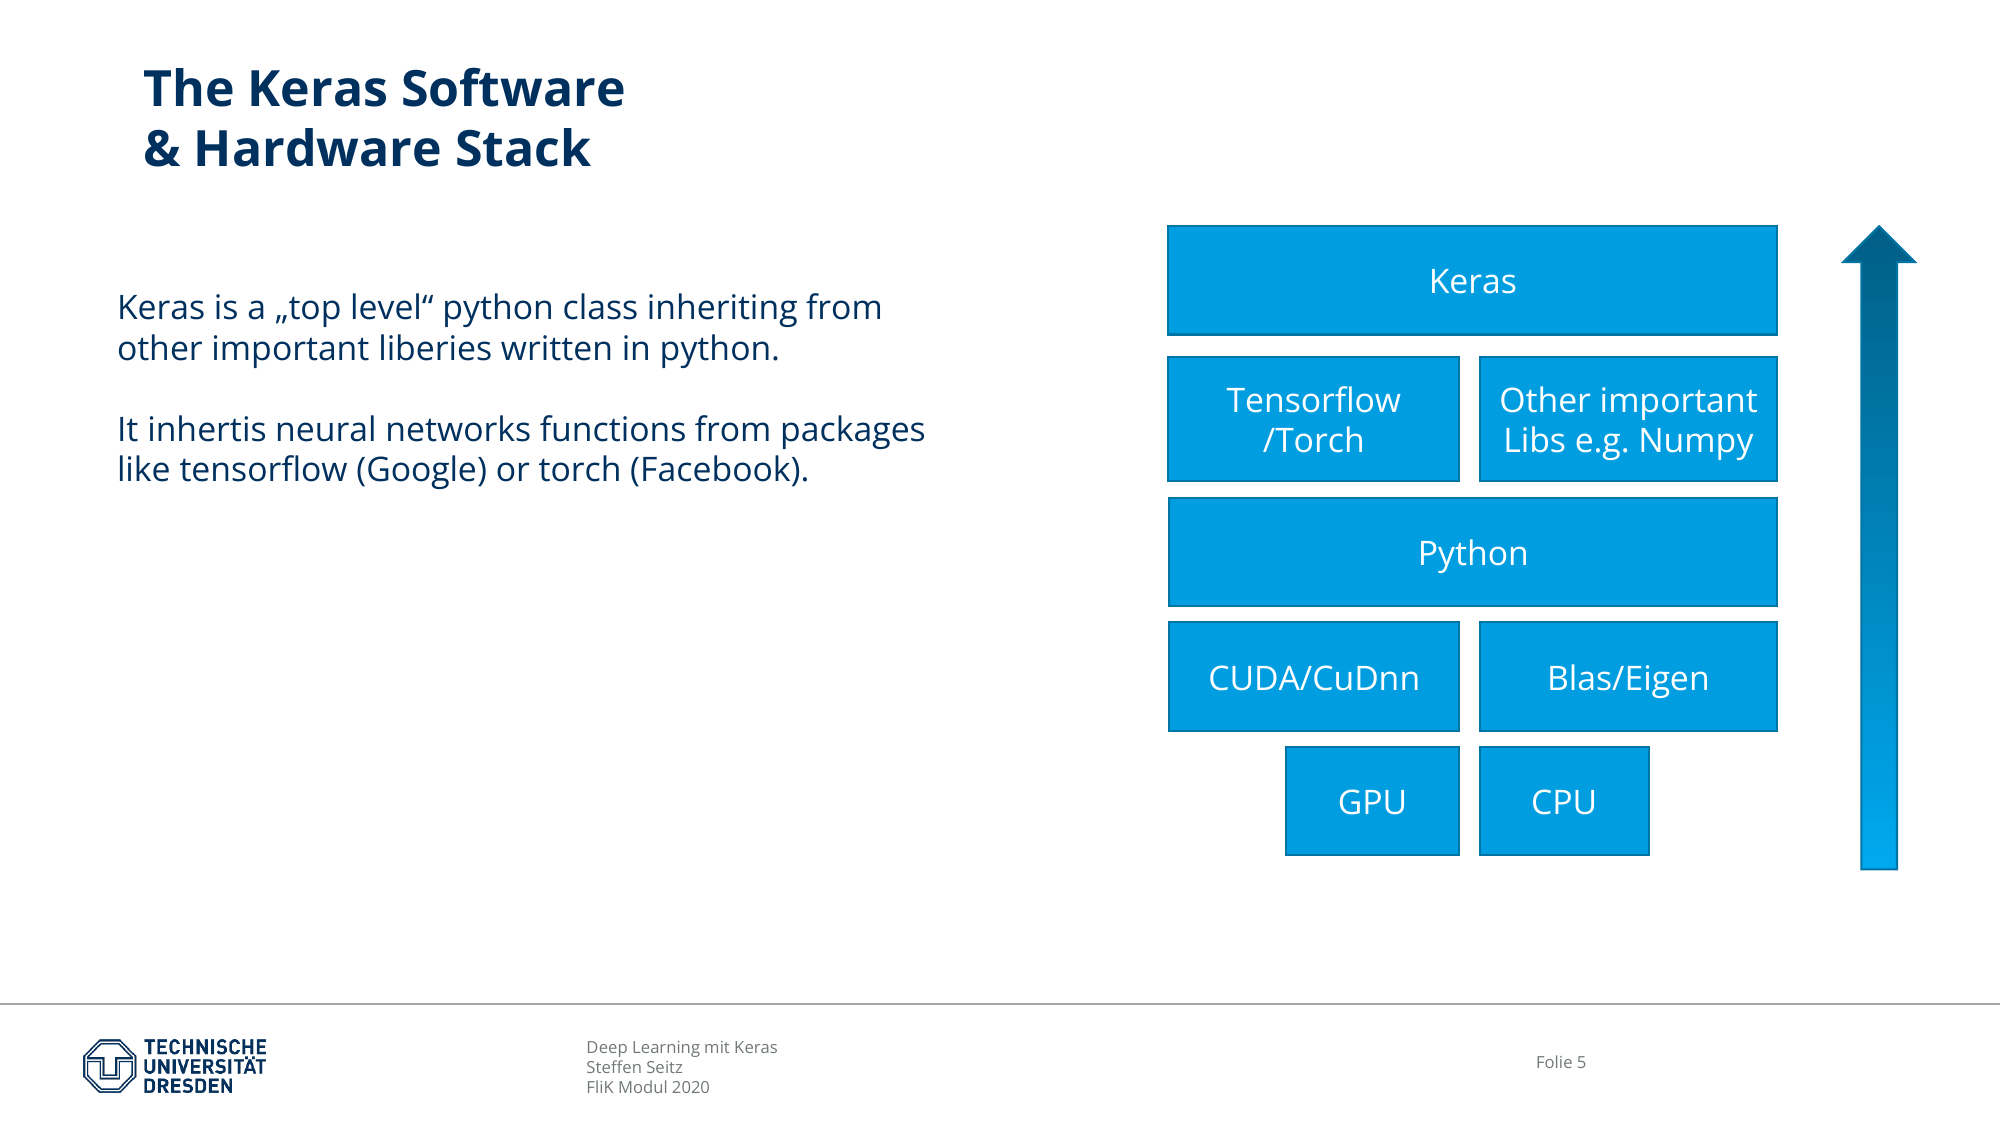

# The Keras Software & Hardware Stack
Keras
Keras is a „top level“ python class inheriting from other important liberies written in python.

It inhertis neural networks functions from packages like tensorflow (Google) or torch (Facebook).
Other important Libs e.g. Numpy
Tensorflow
/Torch
Python

CUDA/CuDnn
Blas/Eigen
GPU
CPU